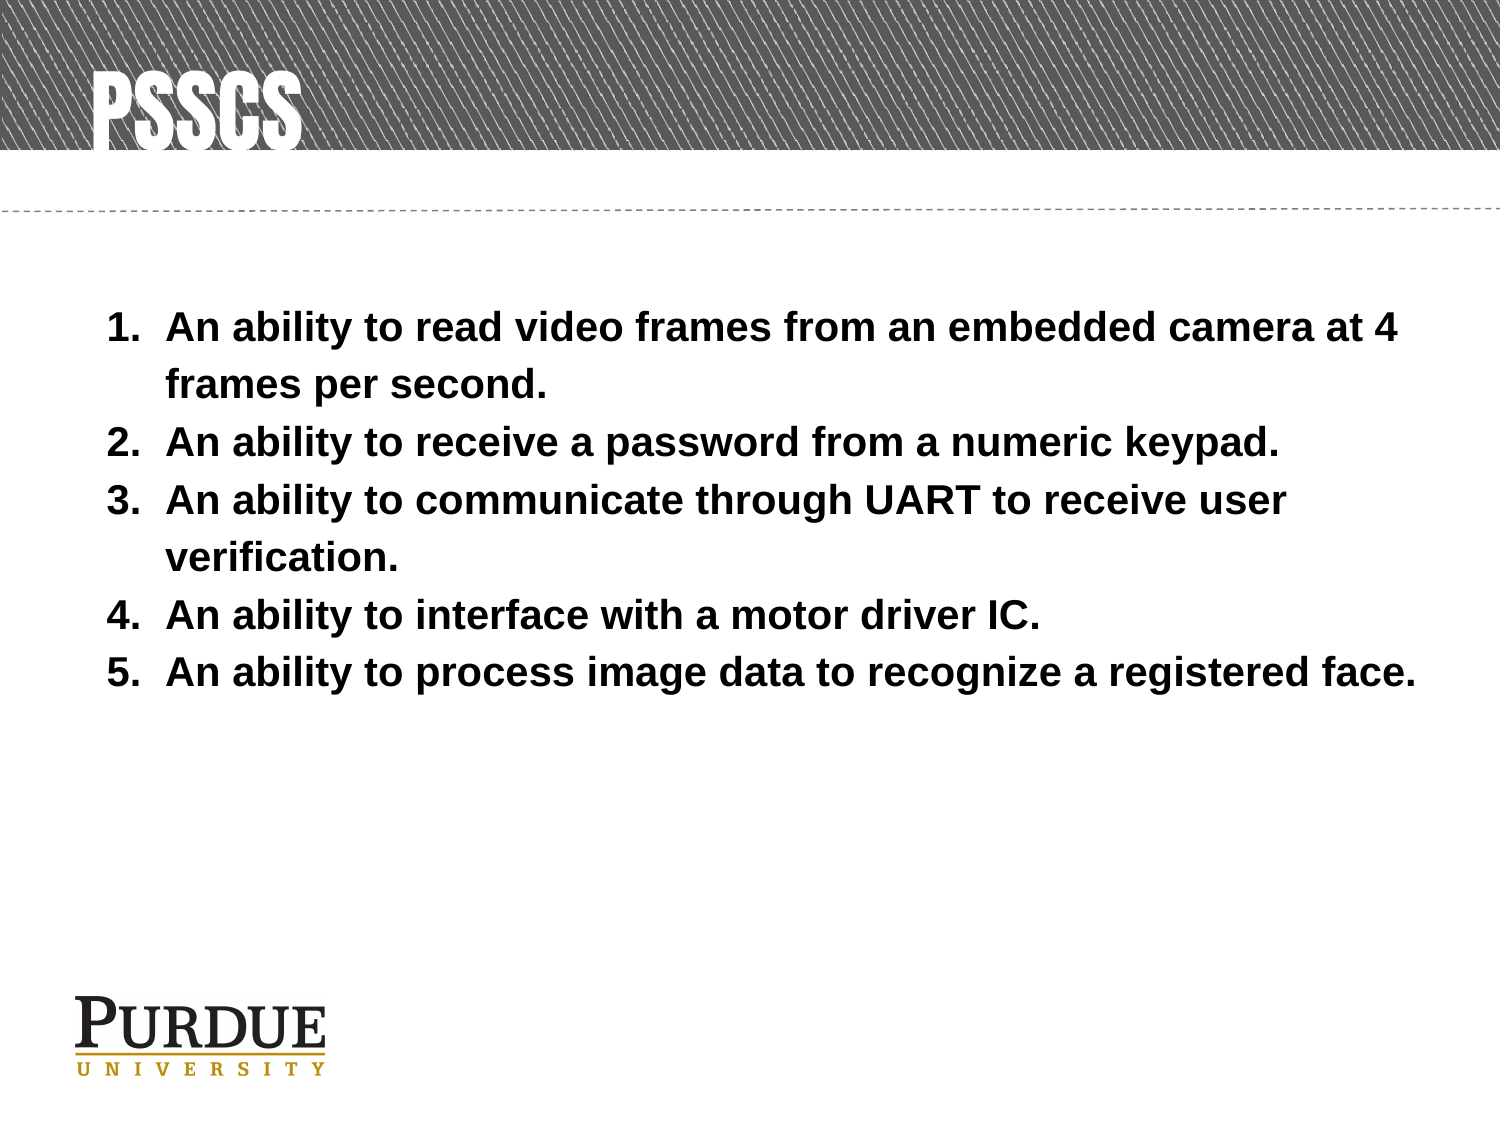

# PSSCS
PSSCs
An ability to read video frames from an embedded camera at 4 frames per second.
An ability to receive a password from a numeric keypad.
An ability to communicate through UART to receive user verification.
An ability to interface with a motor driver IC.
An ability to process image data to recognize a registered face.